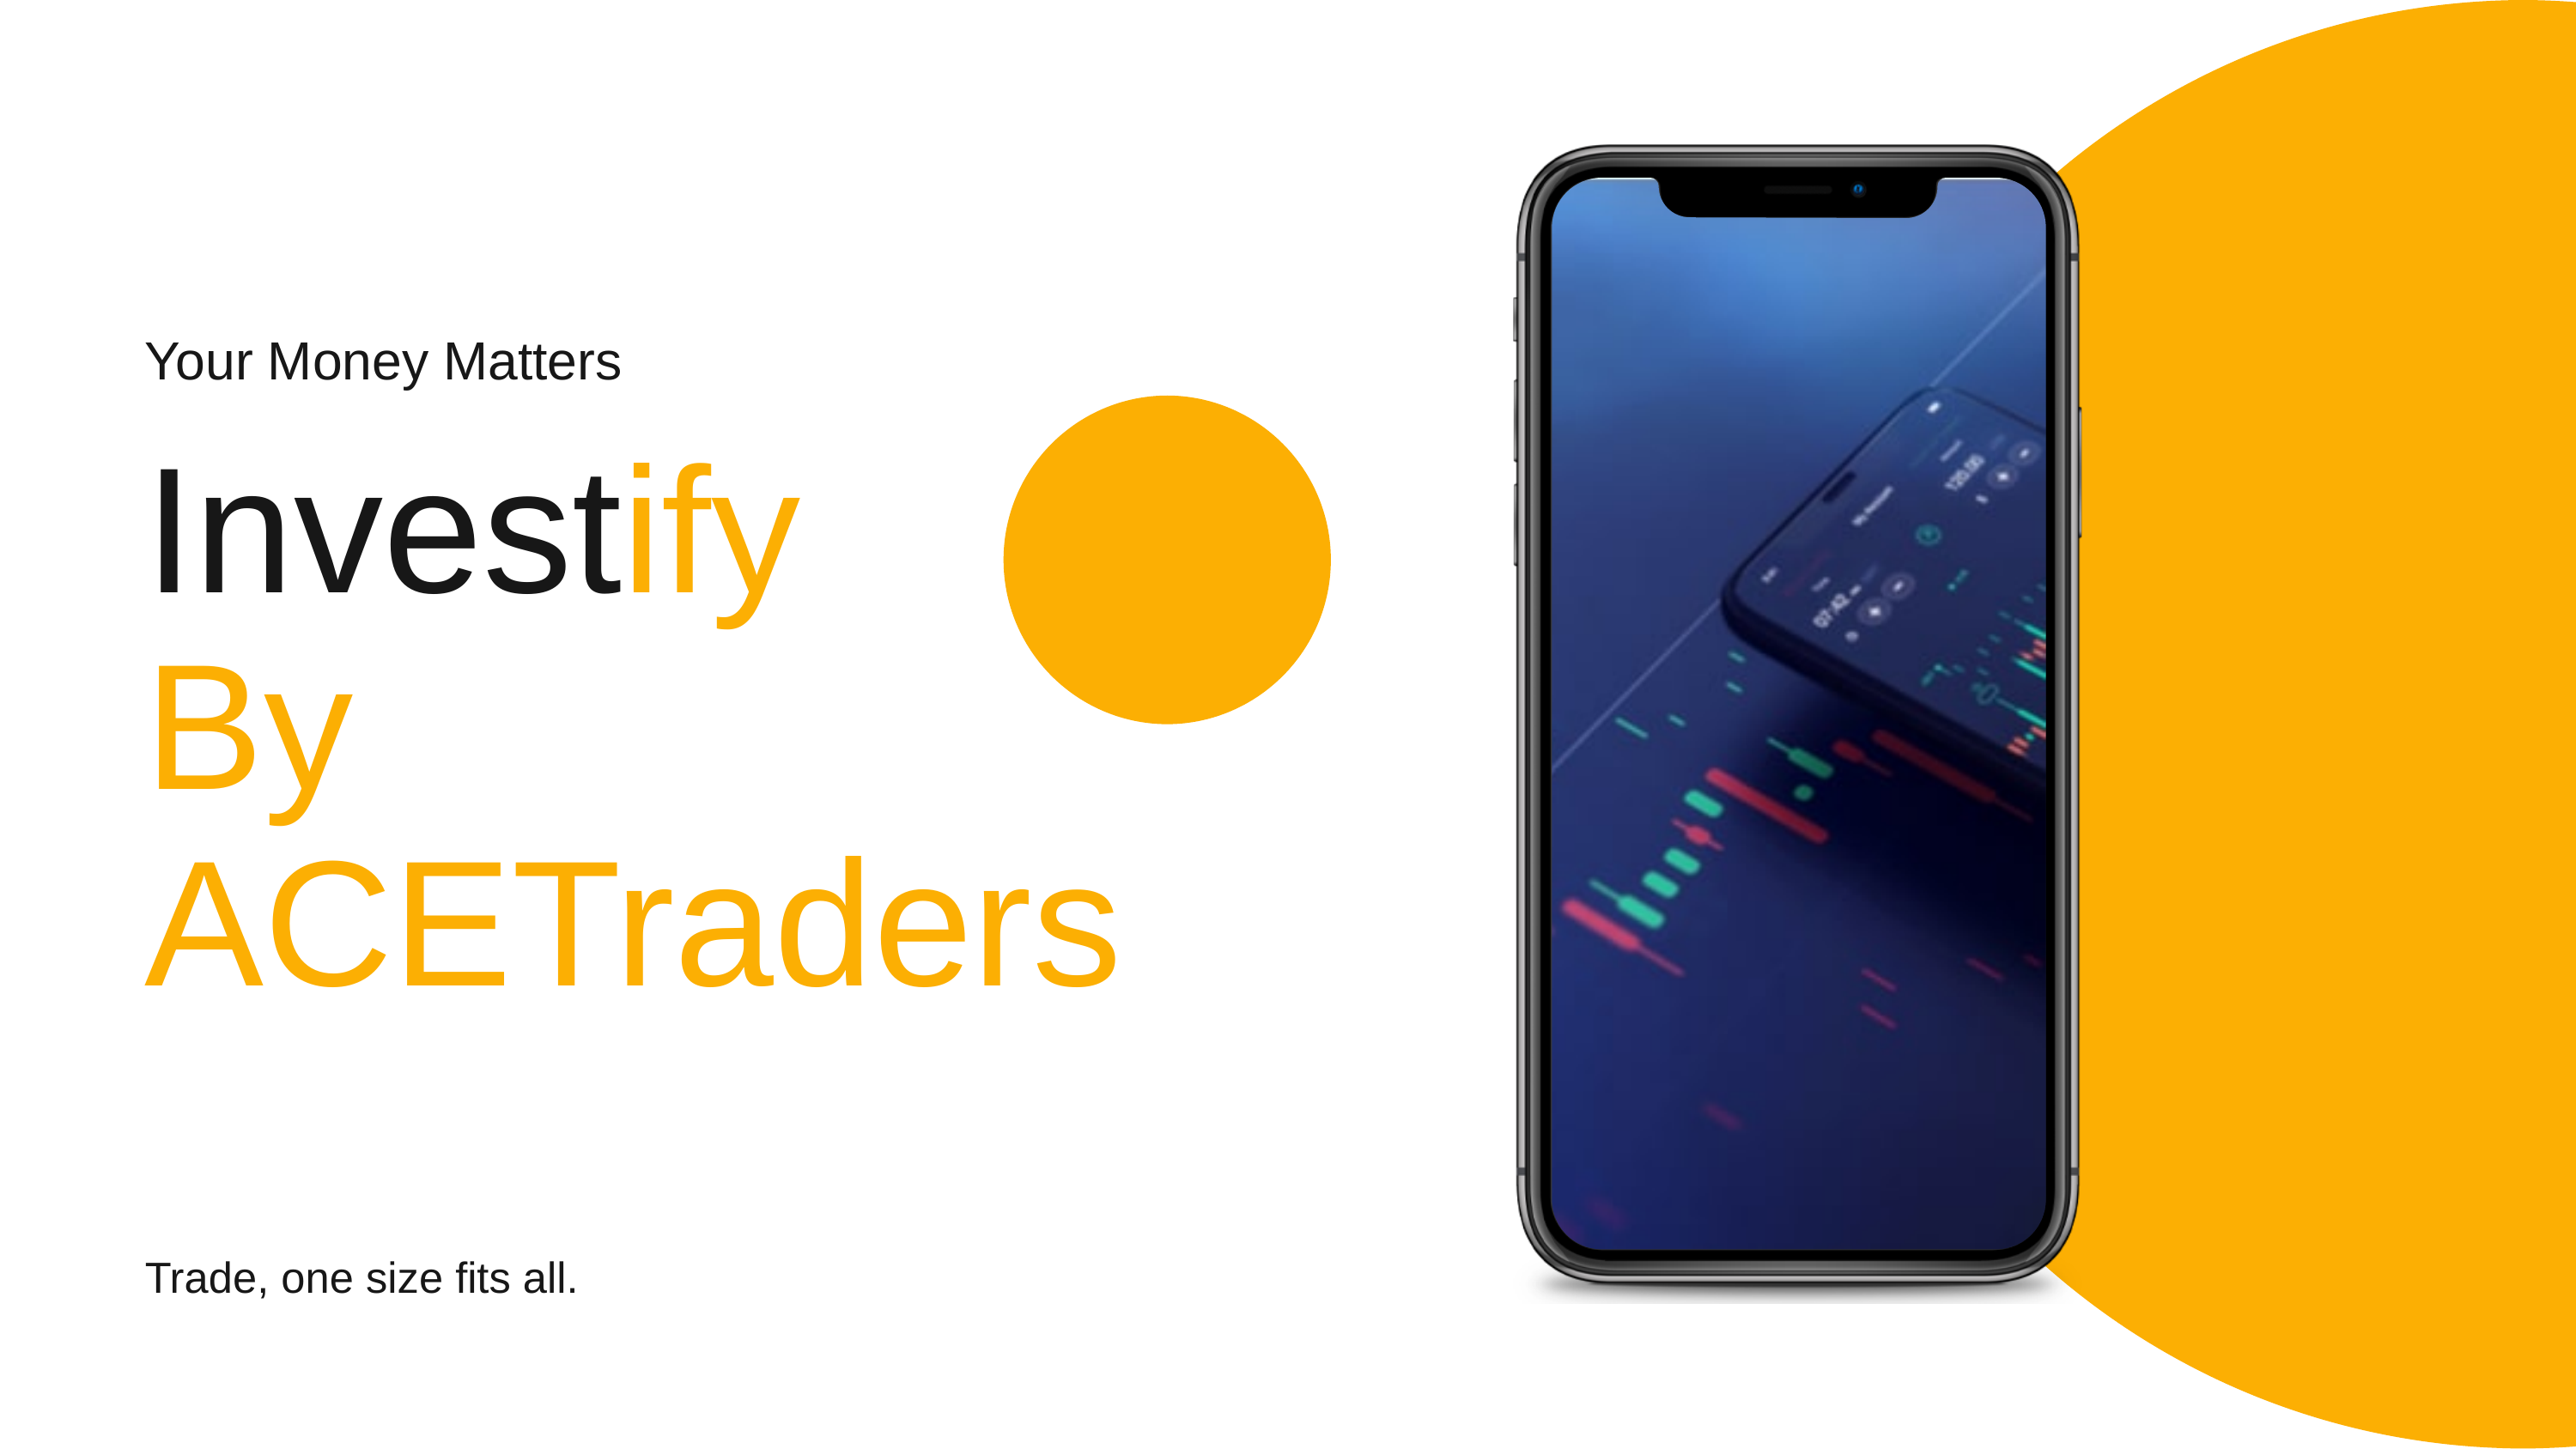

Your Money Matters
Investify
By ACETraders

Trade, one size fits all.